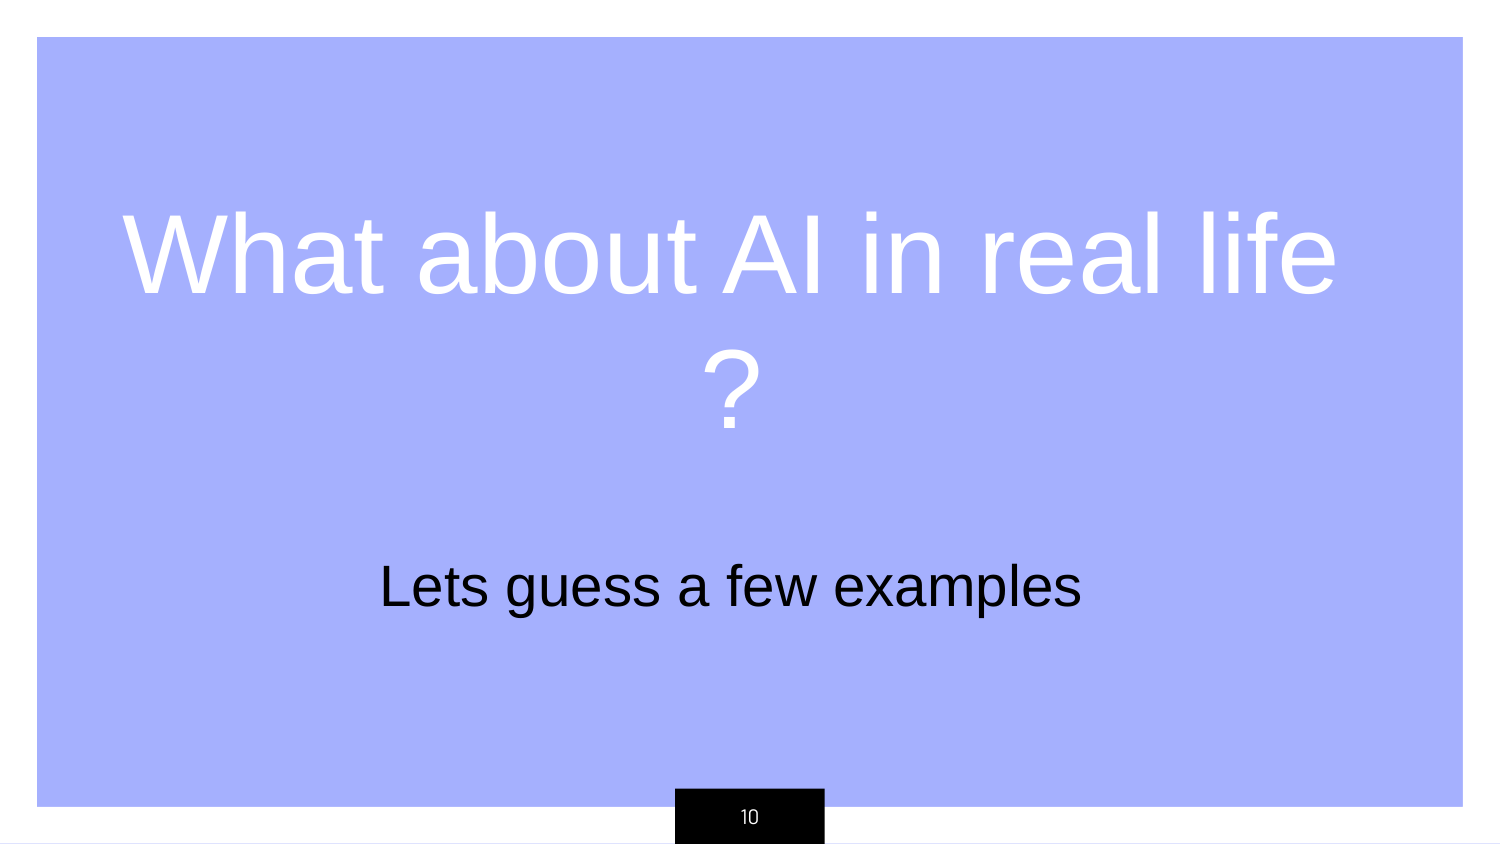

What about AI in real life ?
Lets guess a few examples
10